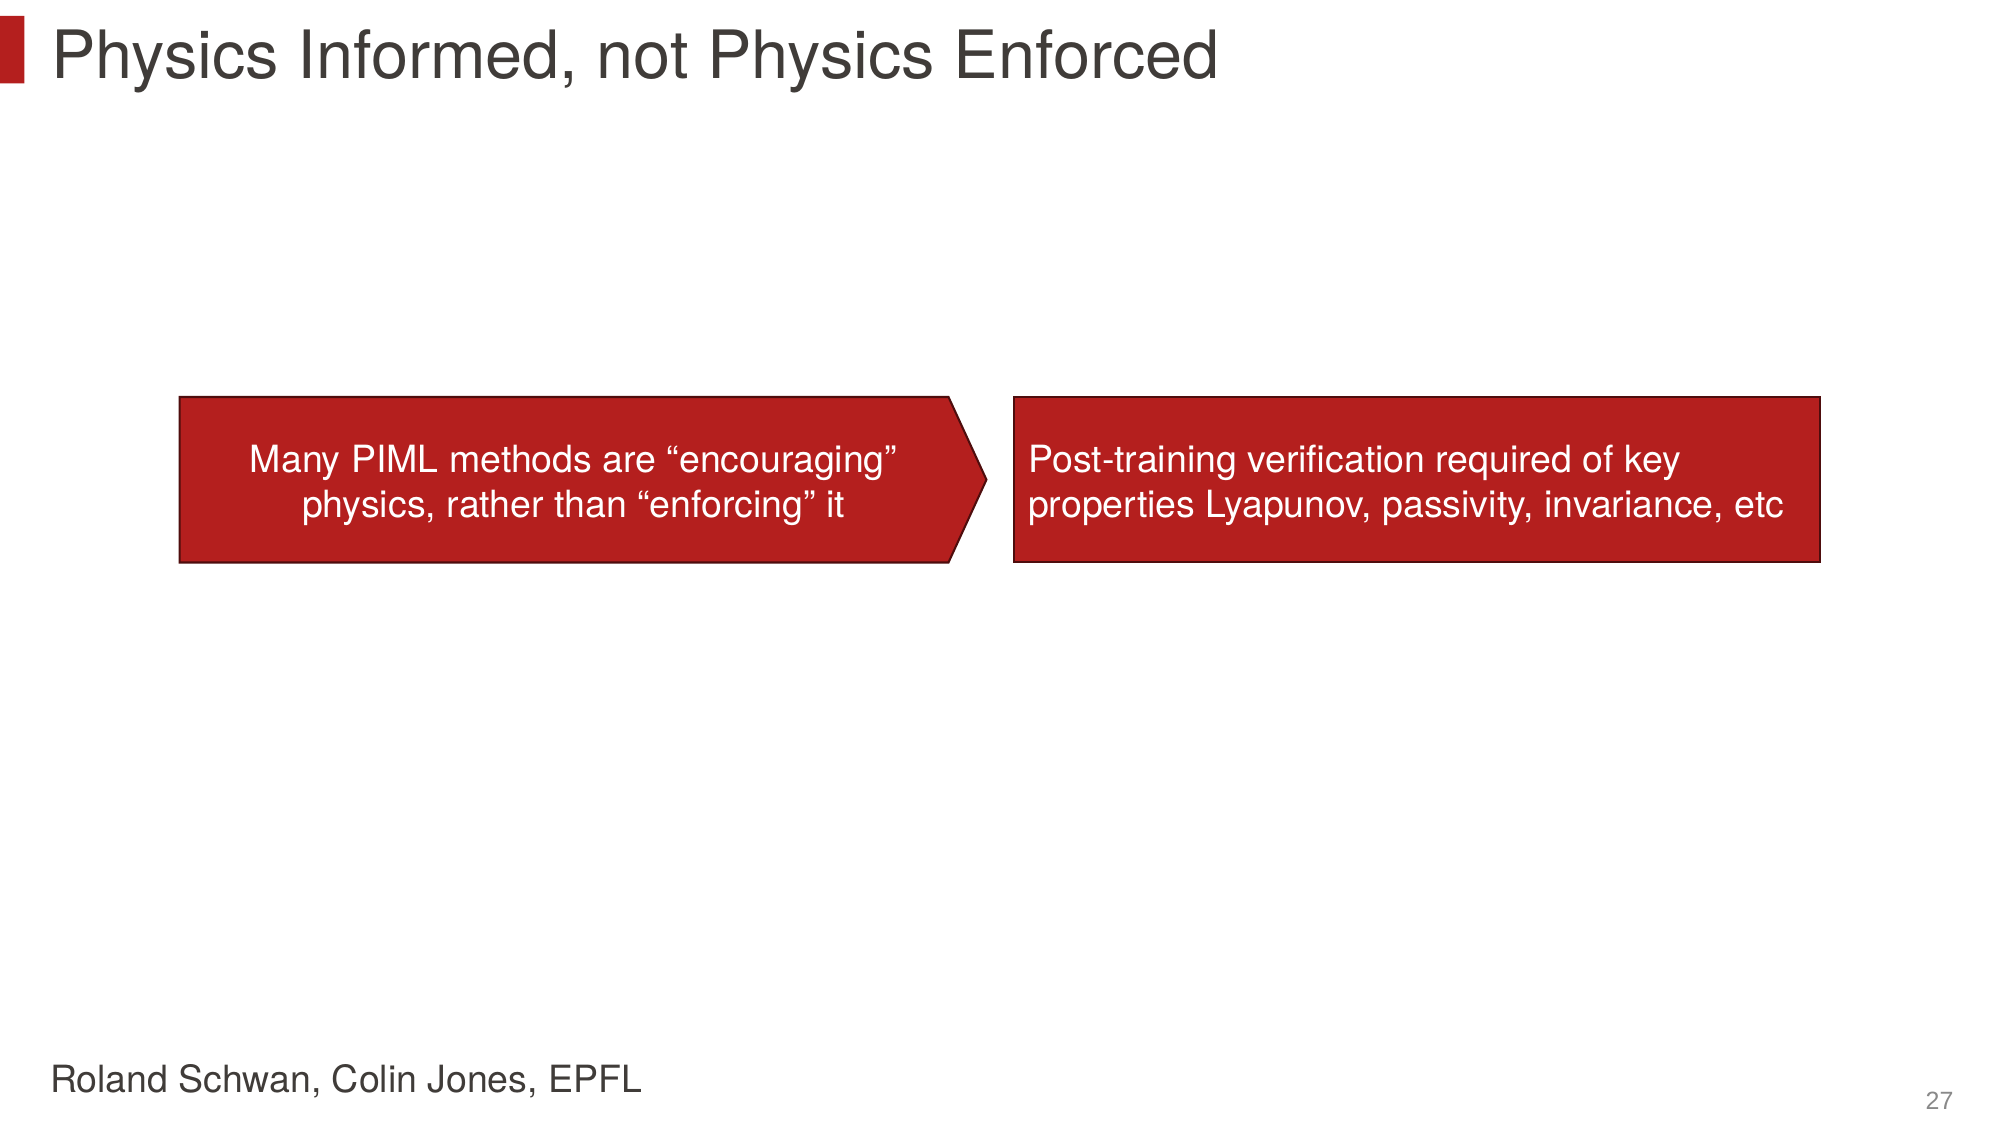

# Physics Informed, not Physics Enforced
Post-training verification required of key properties Lyapunov, passivity, invariance, etc
Many PIML methods are “encouraging” physics, rather than “enforcing” it
Roland Schwan, Colin Jones, EPFL
27